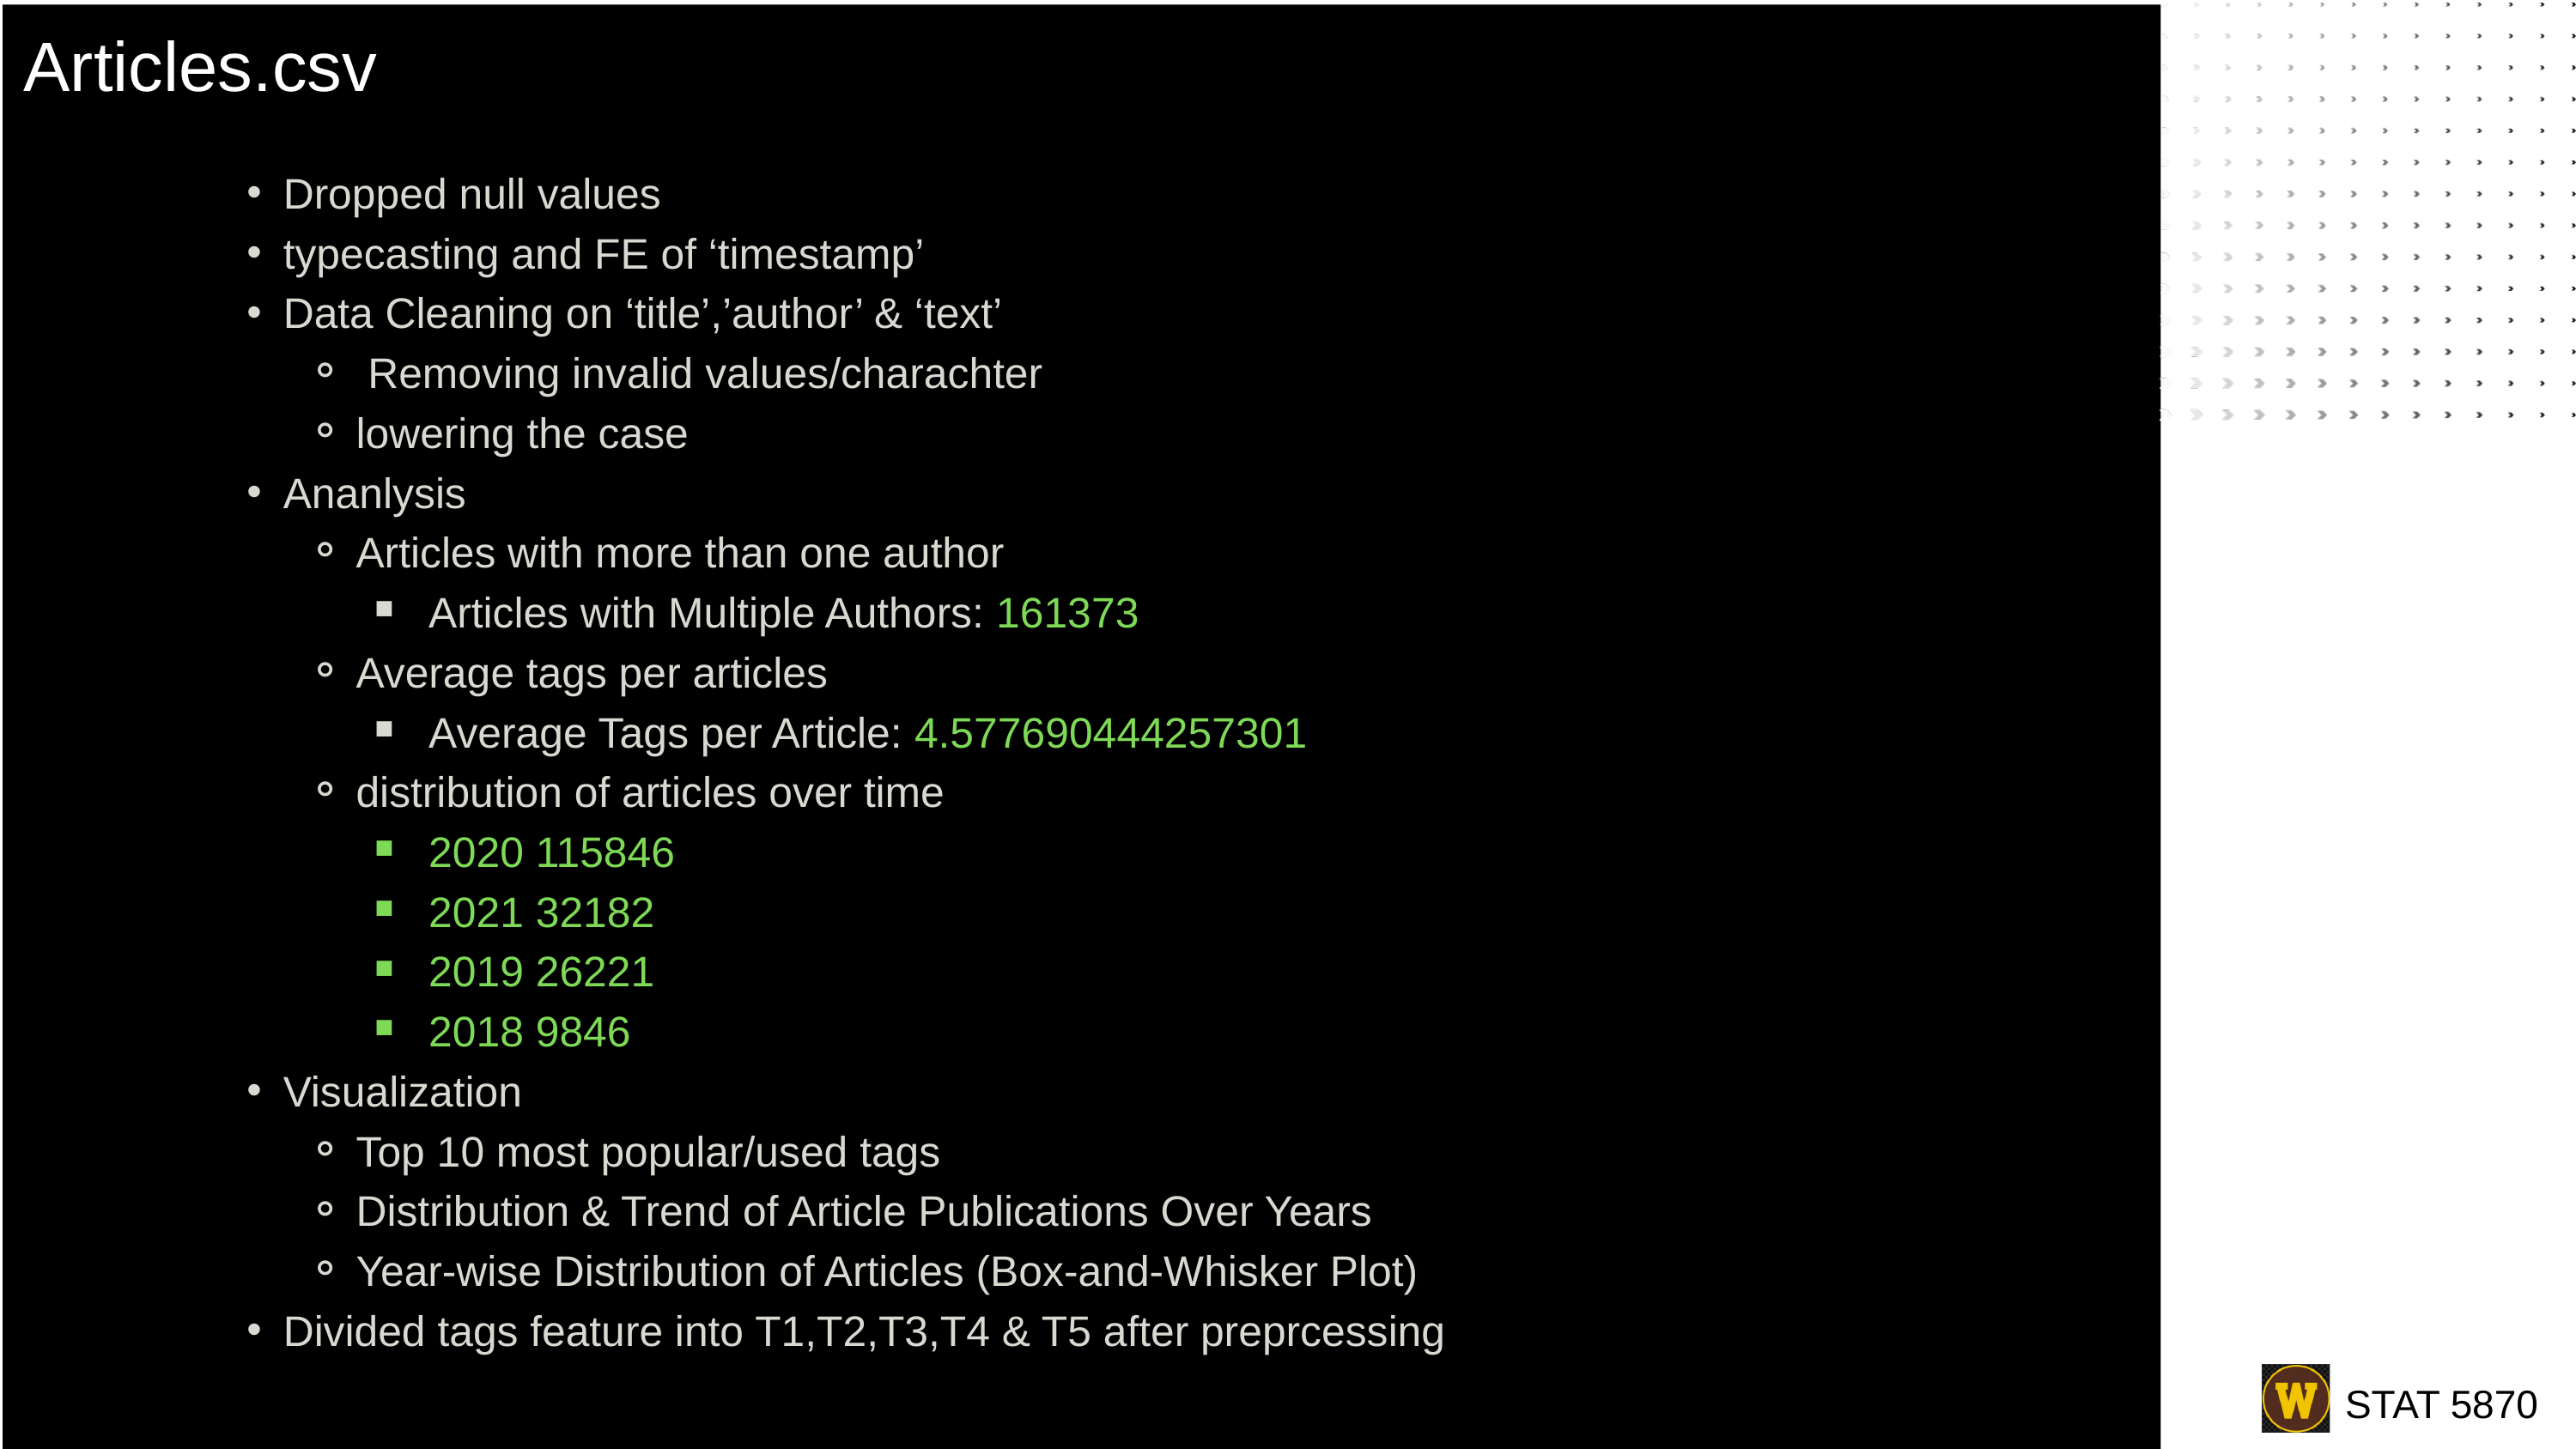

Articles.csv
Dropped null values
typecasting and FE of ‘timestamp’
Data Cleaning on ‘title’,’author’ & ‘text’
 Removing invalid values/charachter
lowering the case
Ananlysis
Articles with more than one author
Articles with Multiple Authors: 161373
Average tags per articles
Average Tags per Article: 4.577690444257301
distribution of articles over time
2020 115846
2021 32182
2019 26221
2018 9846
Visualization
Top 10 most popular/used tags
Distribution & Trend of Article Publications Over Years
Year-wise Distribution of Articles (Box-and-Whisker Plot)
Divided tags feature into T1,T2,T3,T4 & T5 after preprcessing

STAT 5870